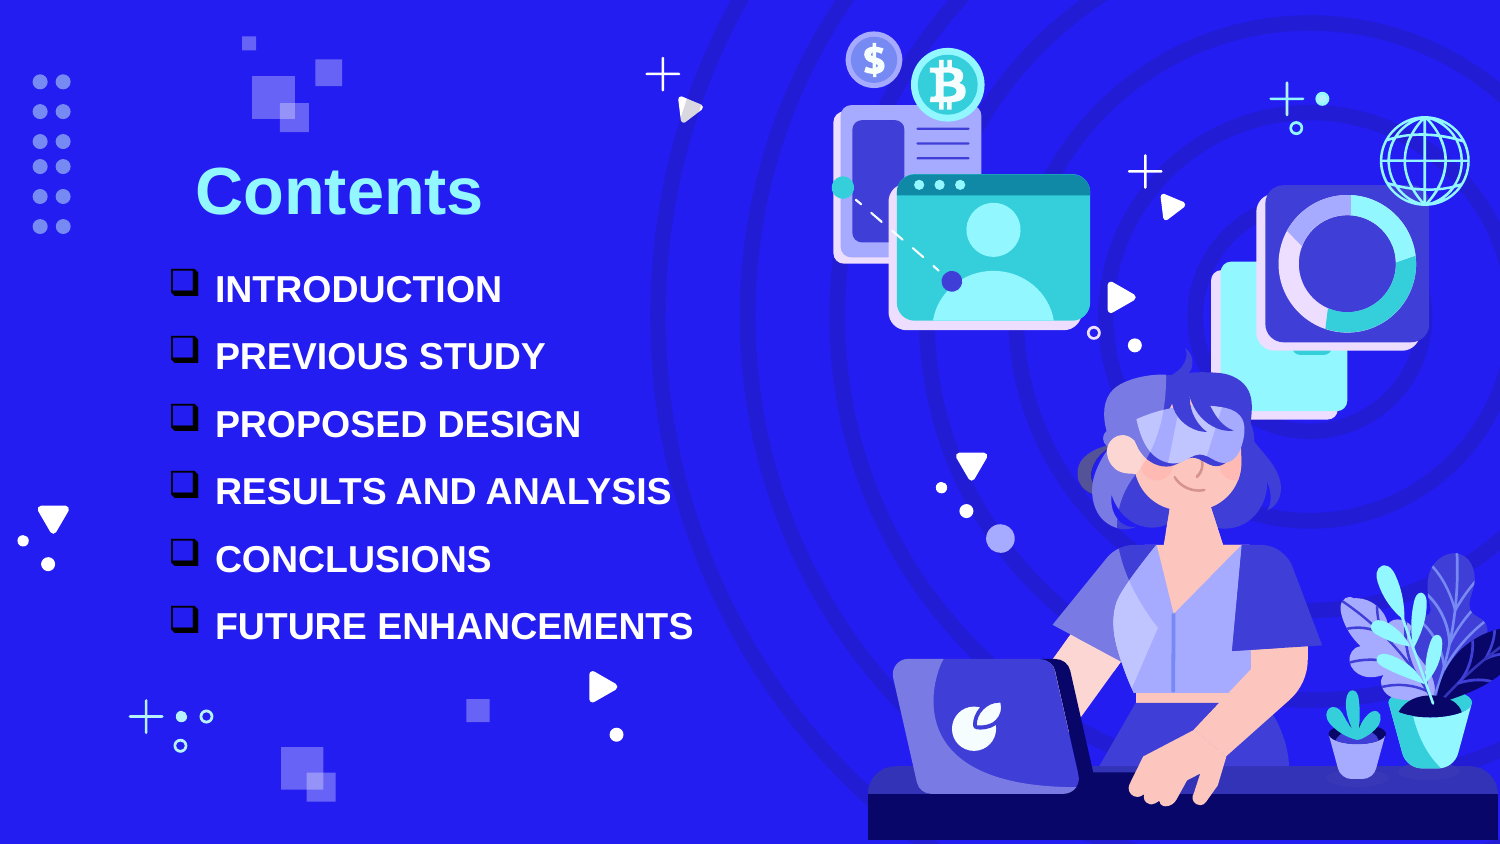

Contents
INTRODUCTION
PREVIOUS STUDY
PROPOSED DESIGN
RESULTS AND ANALYSIS
CONCLUSIONS
FUTURE ENHANCEMENTS